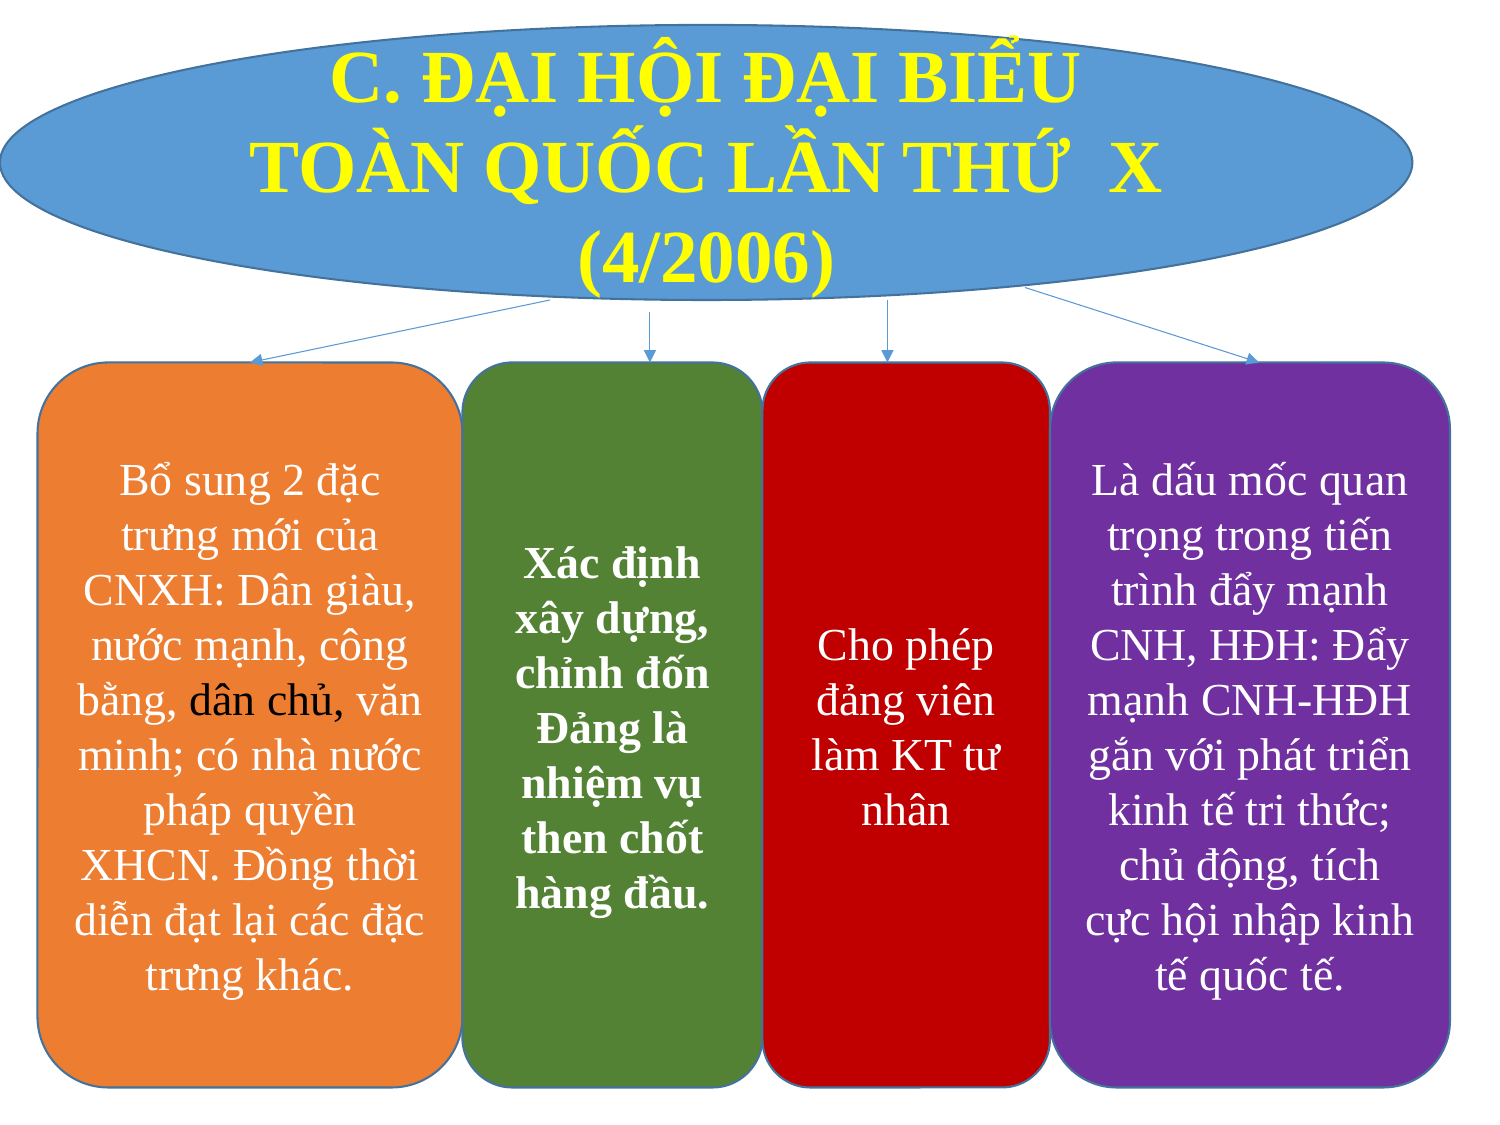

C. ĐẠI HỘI ĐẠI BIỂU TOÀN QUỐC LẦN THỨ  X (4/2006)
Bổ sung 2 đặc trưng mới của CNXH: Dân giàu, nước mạnh, công bằng, dân chủ, văn minh; có nhà nước pháp quyền XHCN. Đồng thời diễn đạt lại các đặc trưng khác.
Xác định xây dựng, chỉnh đốn Đảng là nhiệm vụ then chốt hàng đầu.
Cho phép đảng viên làm KT tư nhân
Là dấu mốc quan trọng trong tiến trình đẩy mạnh CNH, HĐH: Đẩy mạnh CNH-HĐH gắn với phát triển kinh tế tri thức; chủ động, tích cực hội nhập kinh tế quốc tế.